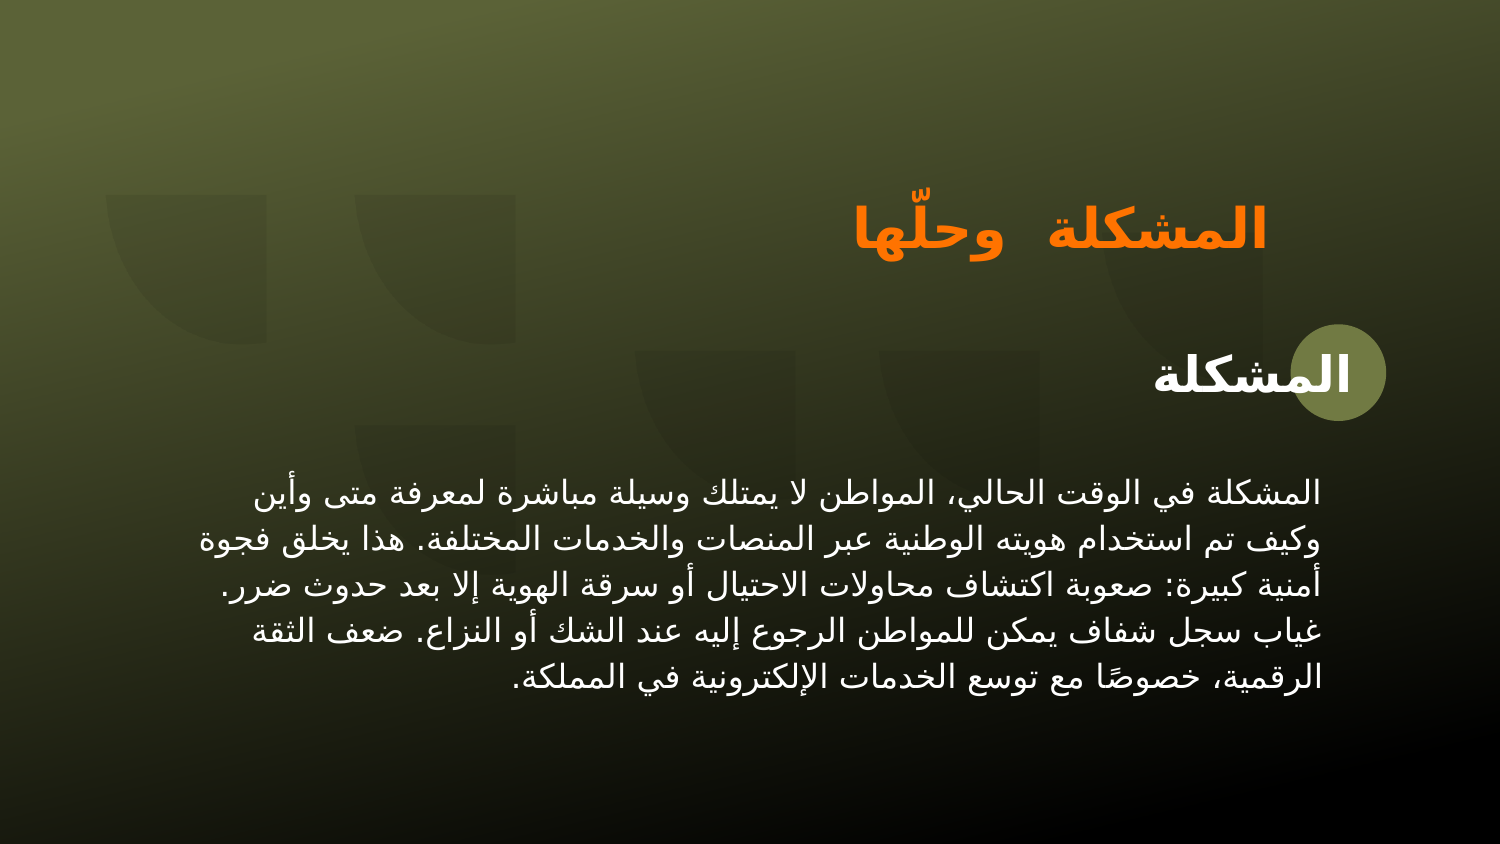

المشكلة  وحلّها

المشكلة
المشكلة في الوقت الحالي، المواطن لا يمتلك وسيلة مباشرة لمعرفة متى وأين وكيف تم استخدام هويته الوطنية عبر المنصات والخدمات المختلفة. هذا يخلق فجوة أمنية كبيرة: صعوبة اكتشاف محاولات الاحتيال أو سرقة الهوية إلا بعد حدوث ضرر. غياب سجل شفاف يمكن للمواطن الرجوع إليه عند الشك أو النزاع. ضعف الثقة الرقمية، خصوصًا مع توسع الخدمات الإلكترونية في المملكة.